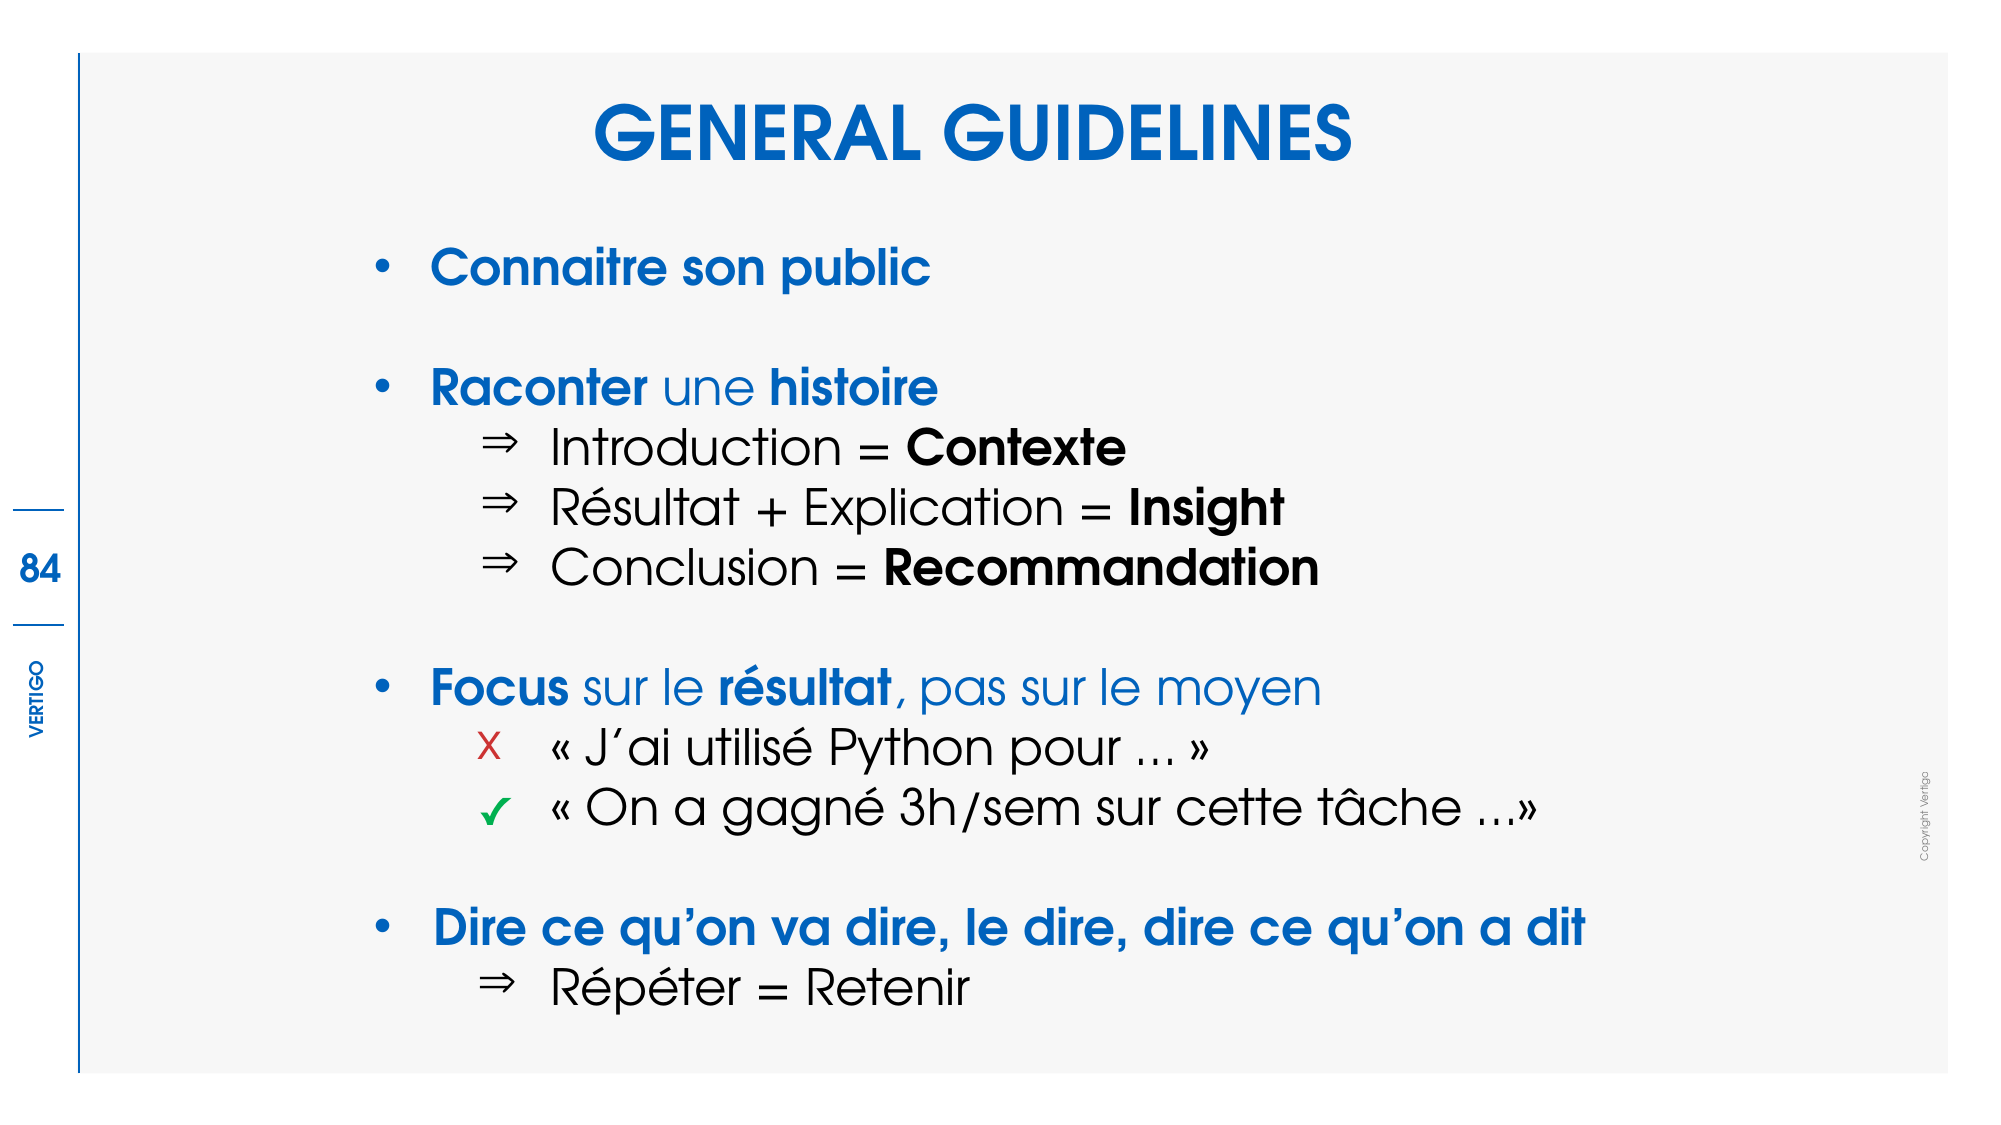

GENERAL GUIDELINES
Connaitre son public
Raconter une histoire
Introduction = Contexte
Résultat + Explication = Insight
Conclusion = Recommandation
Focus sur le résultat, pas sur le moyen
« J’ai utilisé Python pour … »
✓	« On a gagné 3h/sem sur cette tâche …»
Dire ce qu’on va dire, le dire, dire ce qu’on a dit
Répéter = Retenir